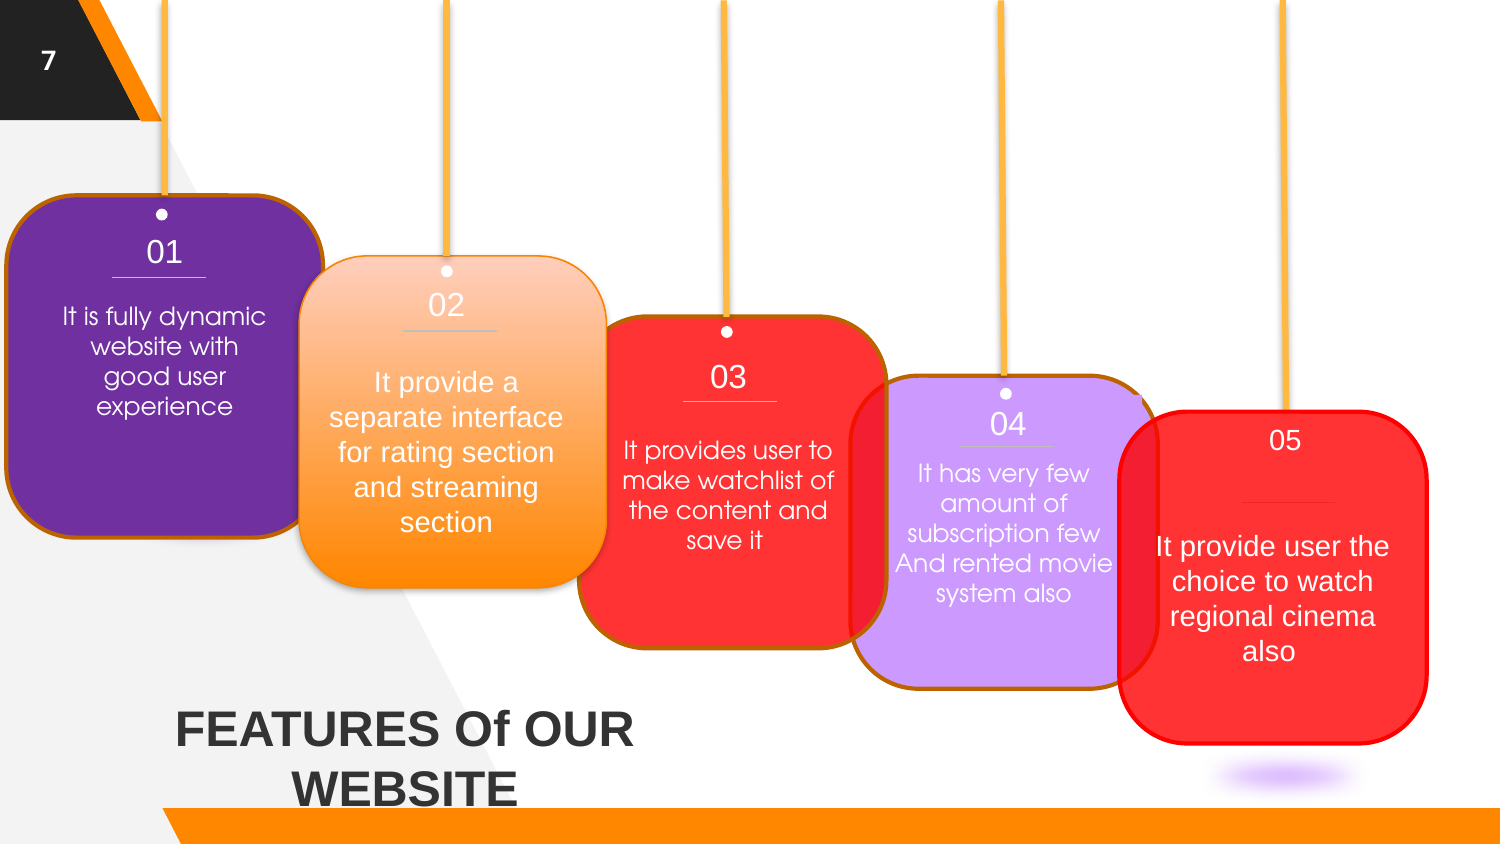

7

01

It is fully dynamic website with good user experience

02

It provide a separate interface for rating section and streaming section

03

It provides user to make watchlist of the content and save it

It has very few amount of subscription few
And rented movie system also

04
FEATURES Of OUR WEBSITE

It provide user the choice to watch regional cinema also
05